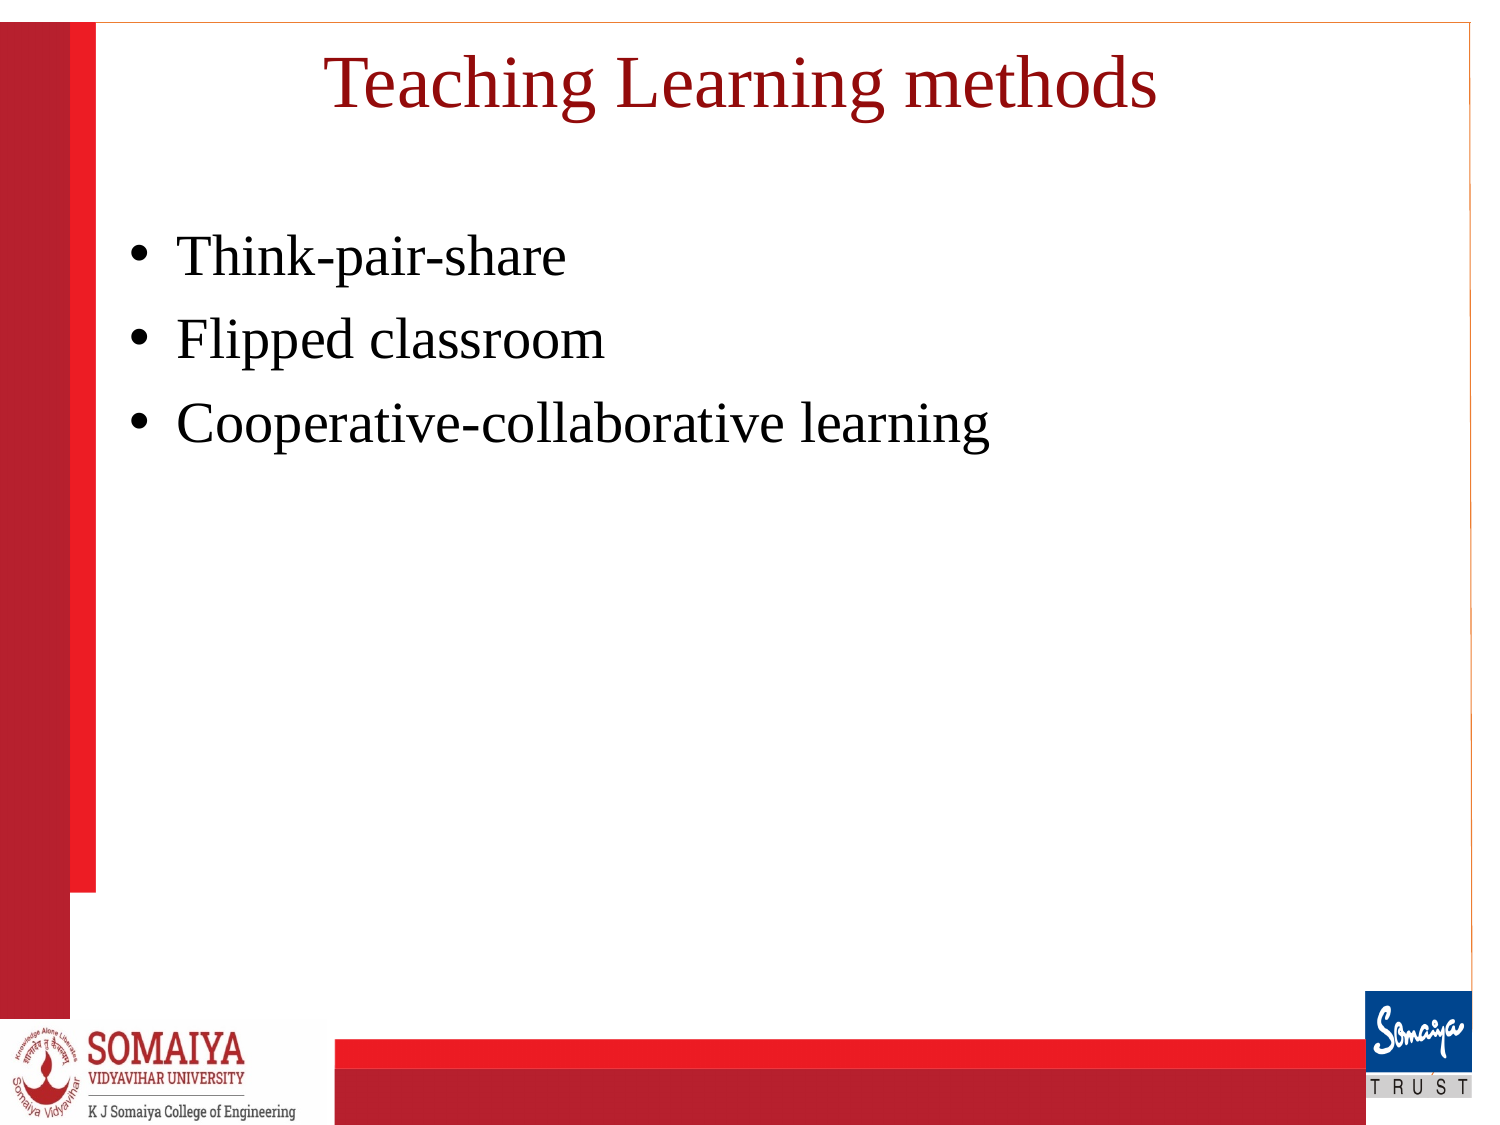

# Teaching Learning methods
Think-pair-share
Flipped classroom
Cooperative-collaborative learning